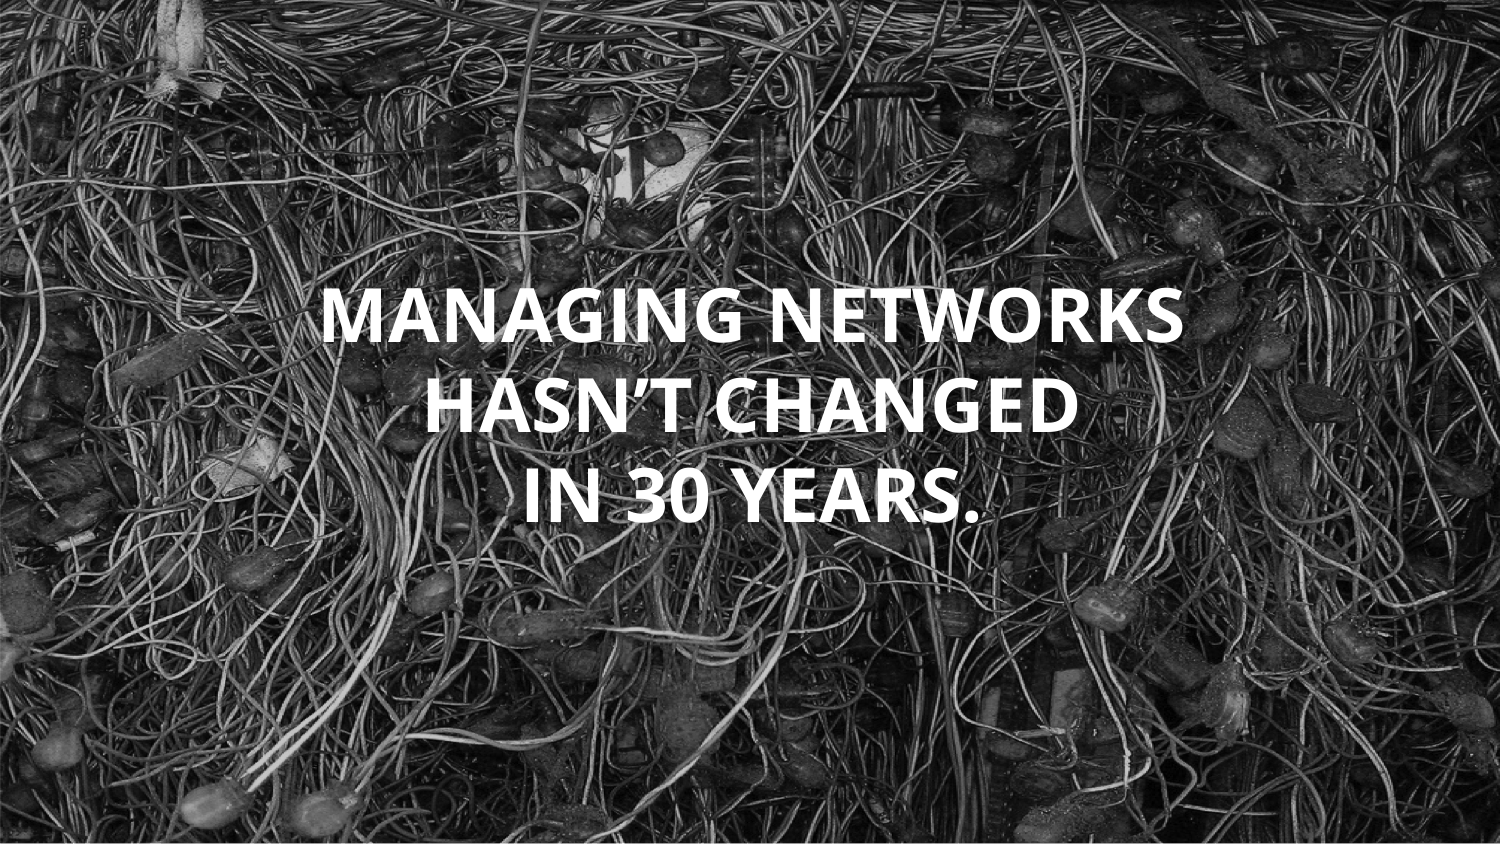

MANAGING NETWORKS
HASN’T CHANGED
IN 30 YEARS.